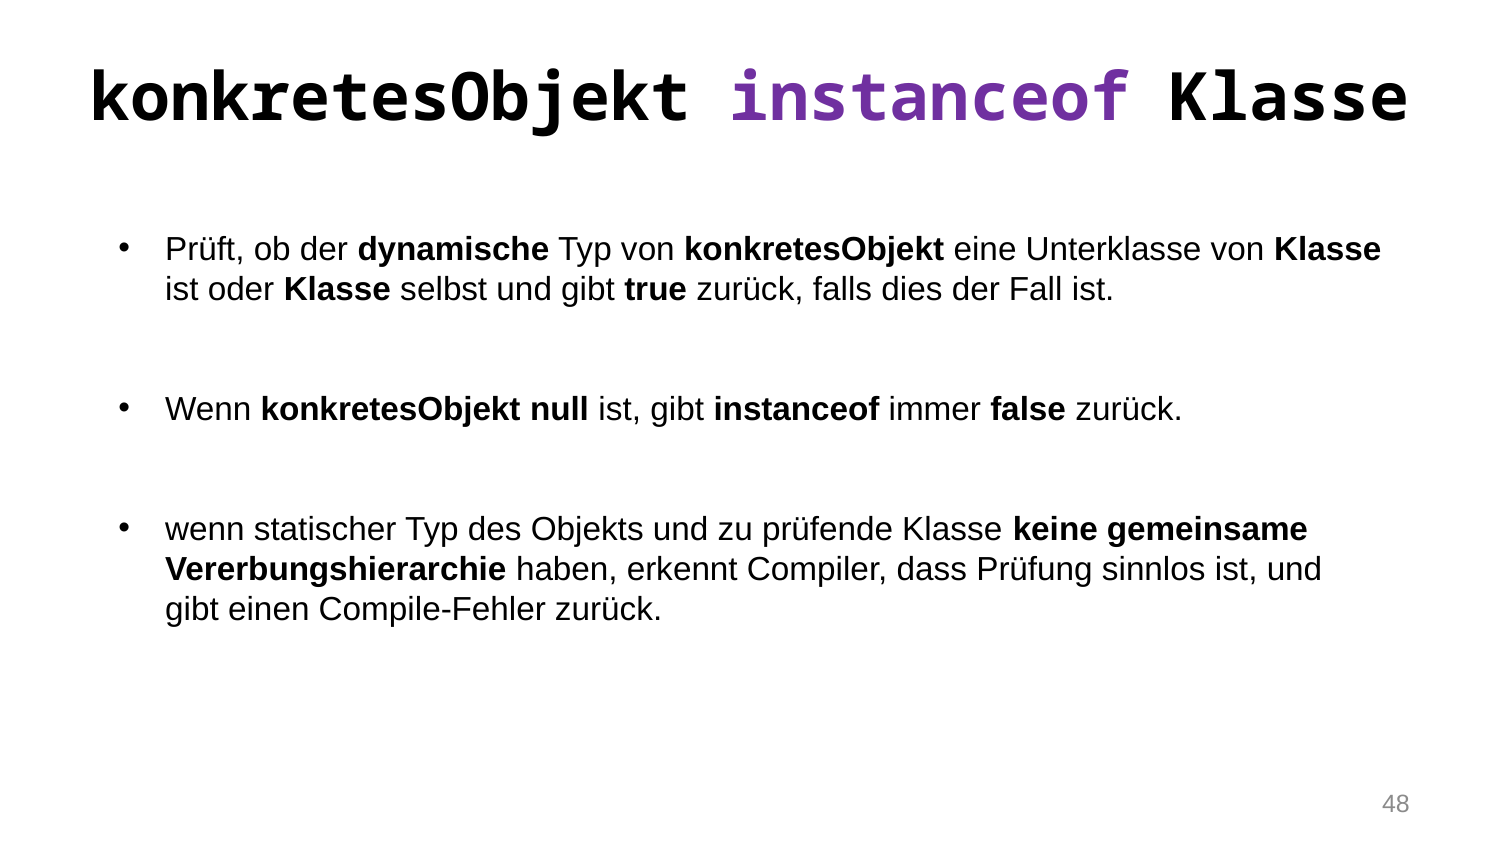

konkretesObjekt instanceof Klasse
Prüft, ob der dynamische Typ von konkretesObjekt eine Unterklasse von Klasse ist oder Klasse selbst und gibt true zurück, falls dies der Fall ist.

Wenn konkretesObjekt null ist, gibt instanceof immer false zurück.

wenn statischer Typ des Objekts und zu prüfende Klasse keine gemeinsame Vererbungshierarchie haben, erkennt Compiler, dass Prüfung sinnlos ist, und gibt einen Compile-Fehler zurück.
48